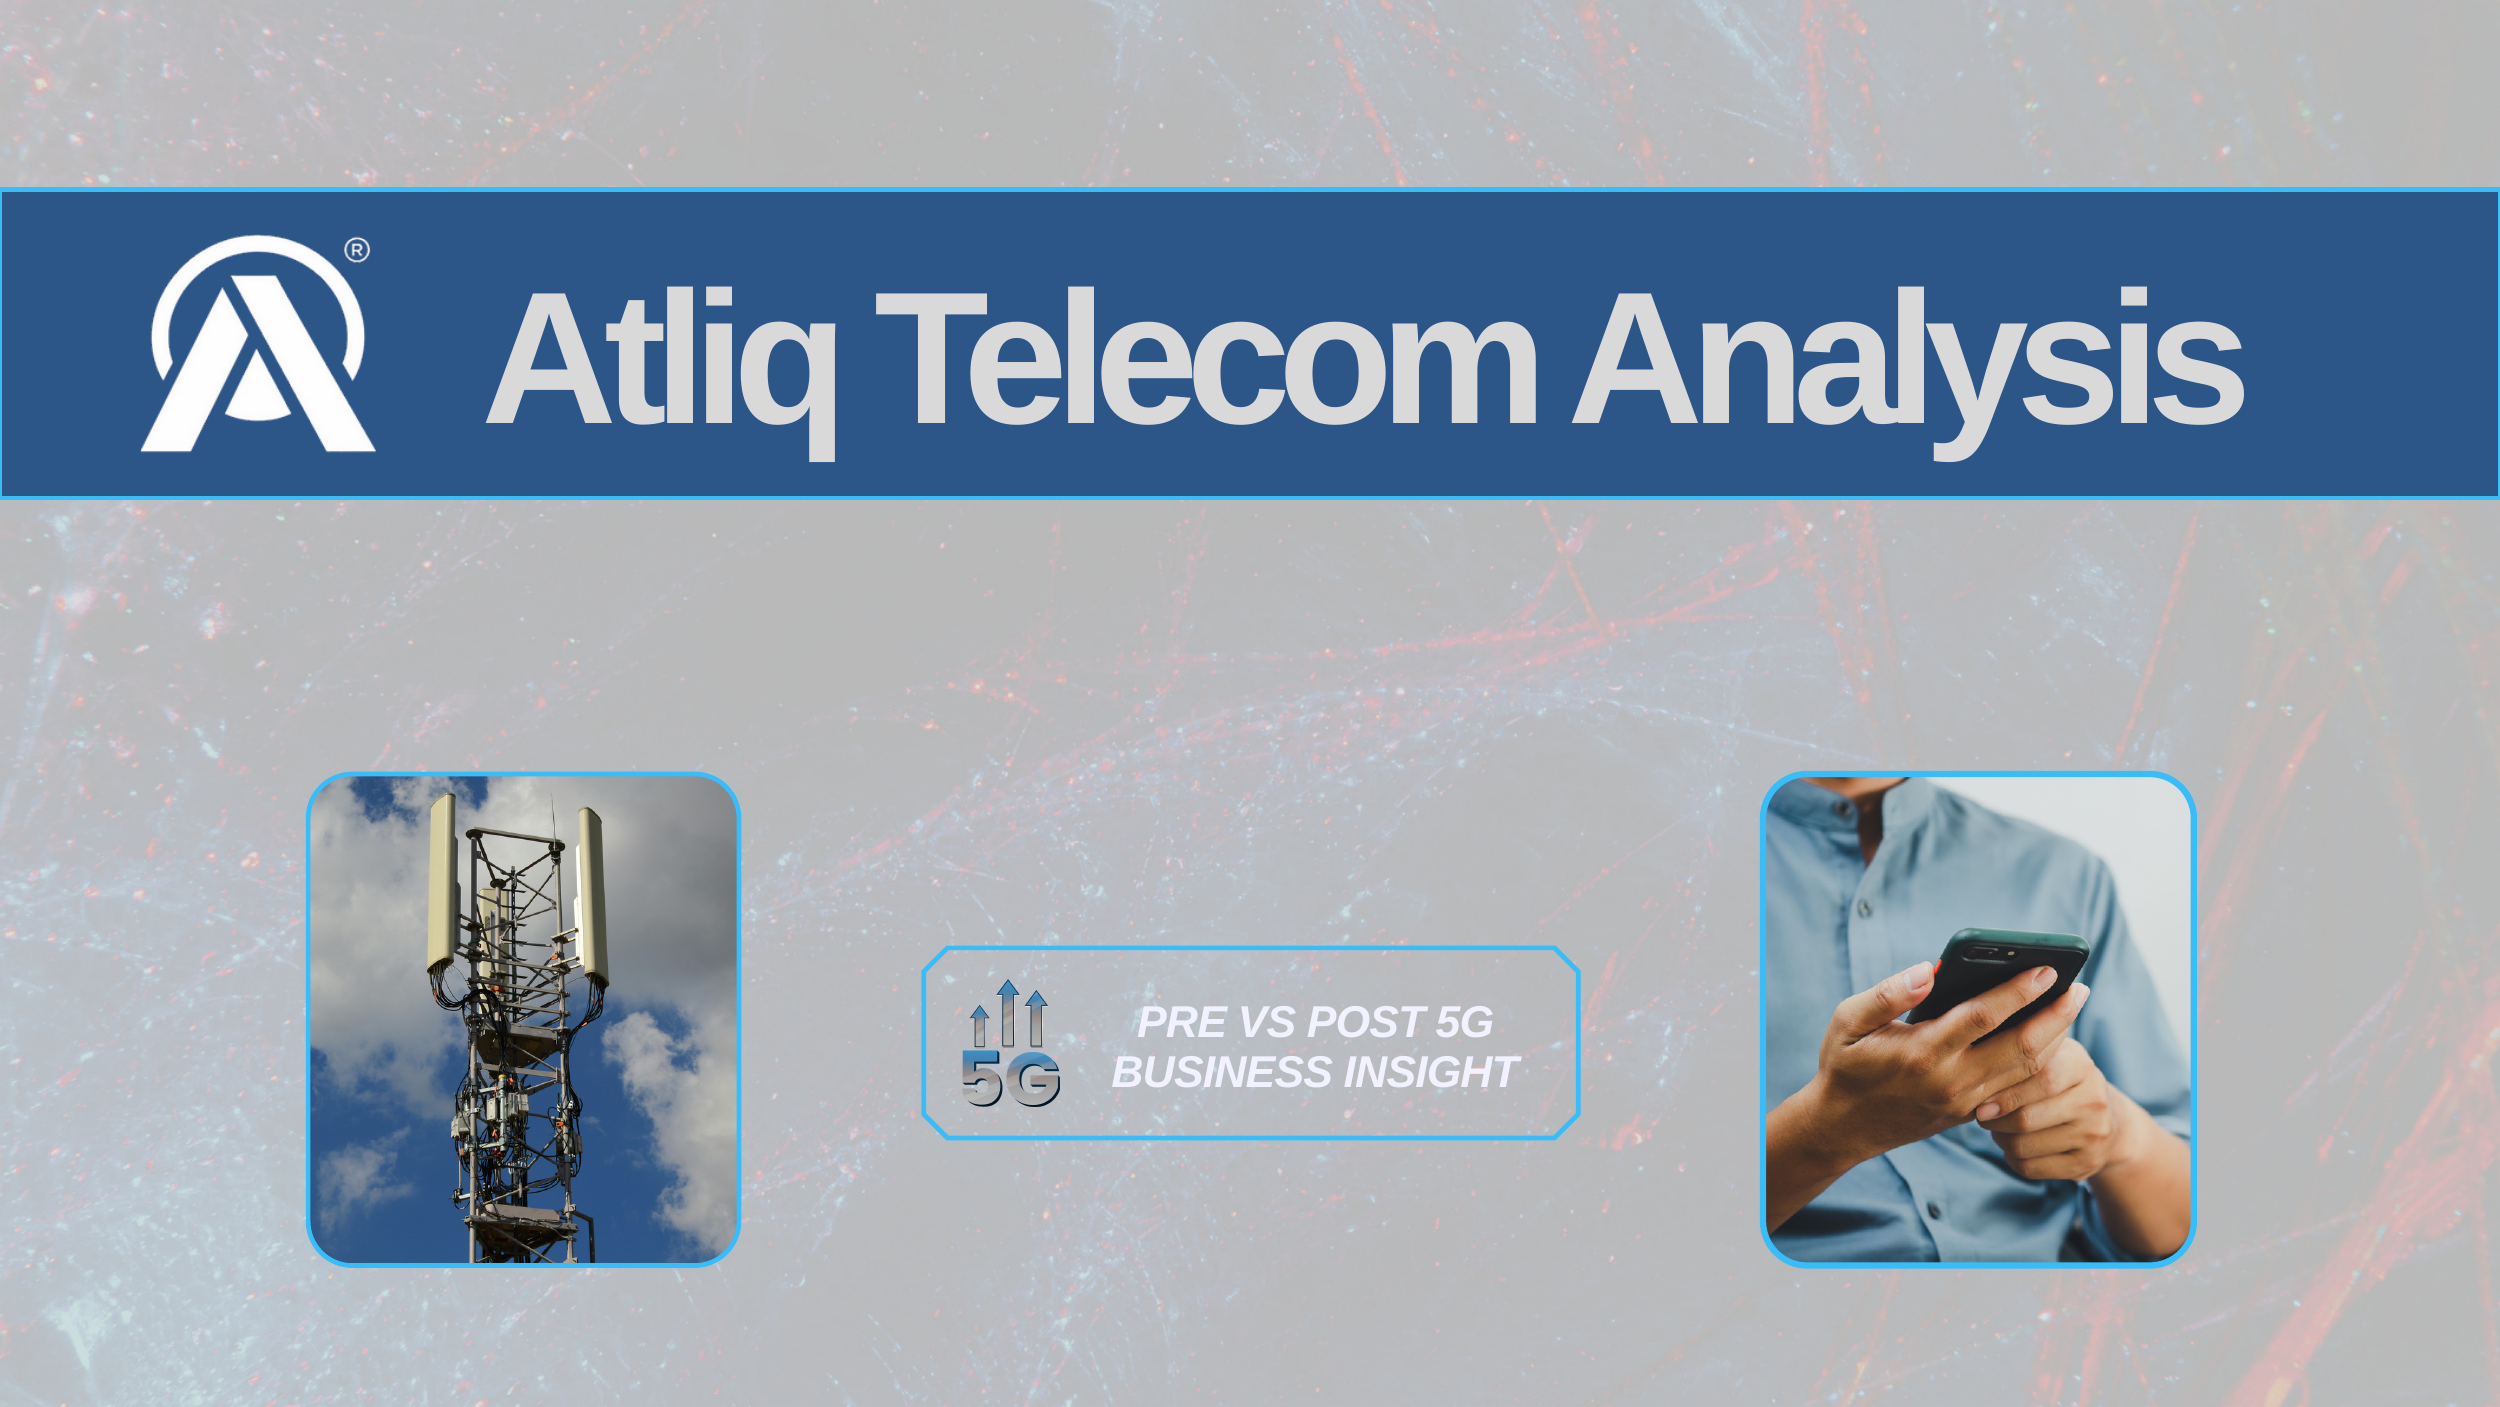

Atliq Telecom Analysis

PRE VS POST 5G BUSINESS INSIGHT